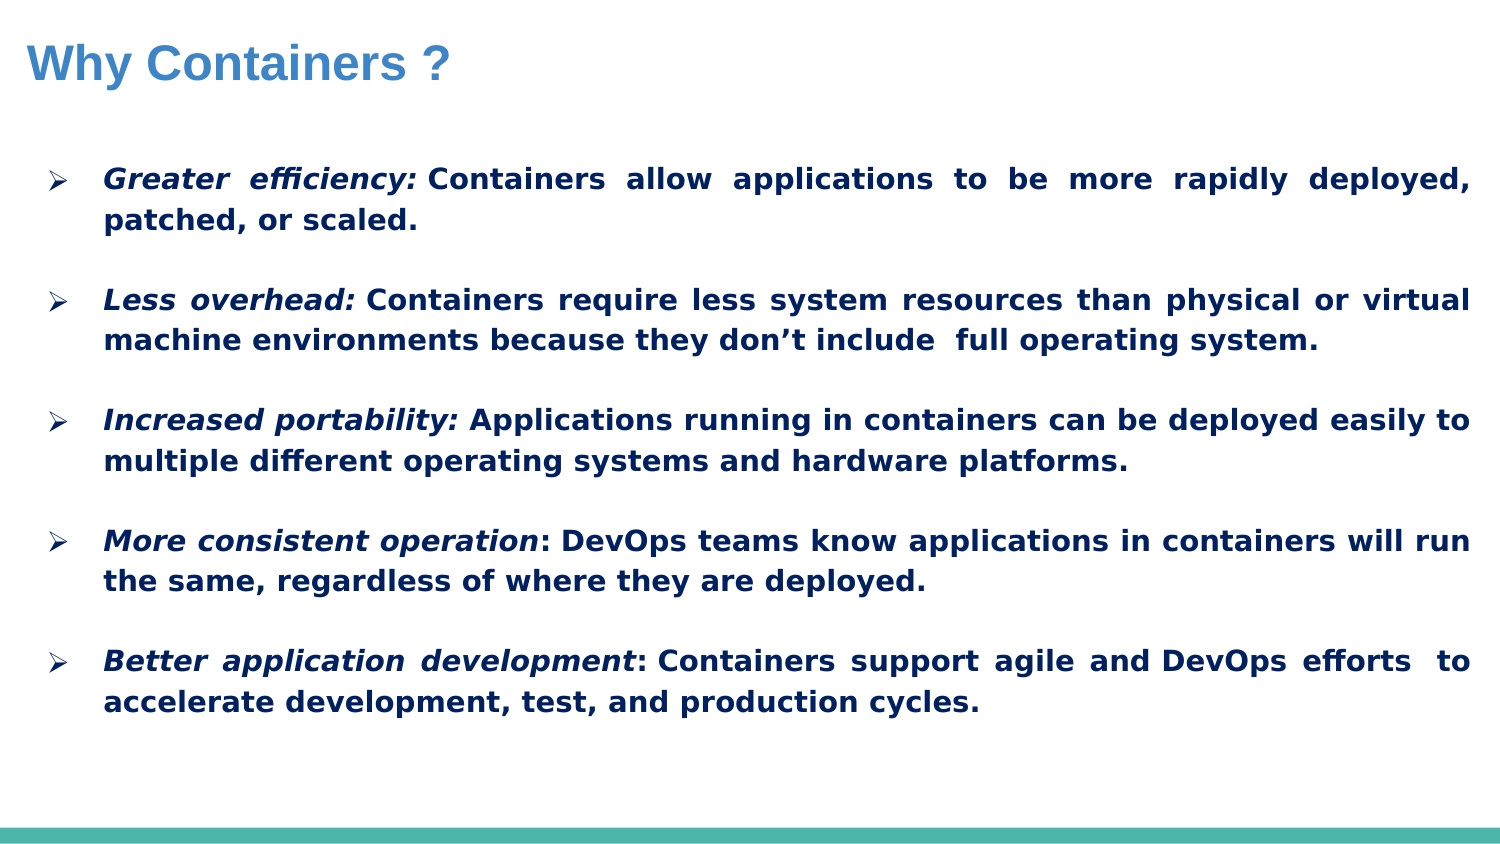

# Why Containers ?

Greater efficiency: Containers allow applications to be more rapidly deployed, patched, or scaled.

Less overhead: Containers require less system resources than physical or virtual machine environments because they don’t include  full operating system.

Increased portability: Applications running in containers can be deployed easily to multiple different operating systems and hardware platforms.

More consistent operation: DevOps teams know applications in containers will run the same, regardless of where they are deployed.

Better application development: Containers support agile and DevOps efforts  to accelerate development, test, and production cycles.